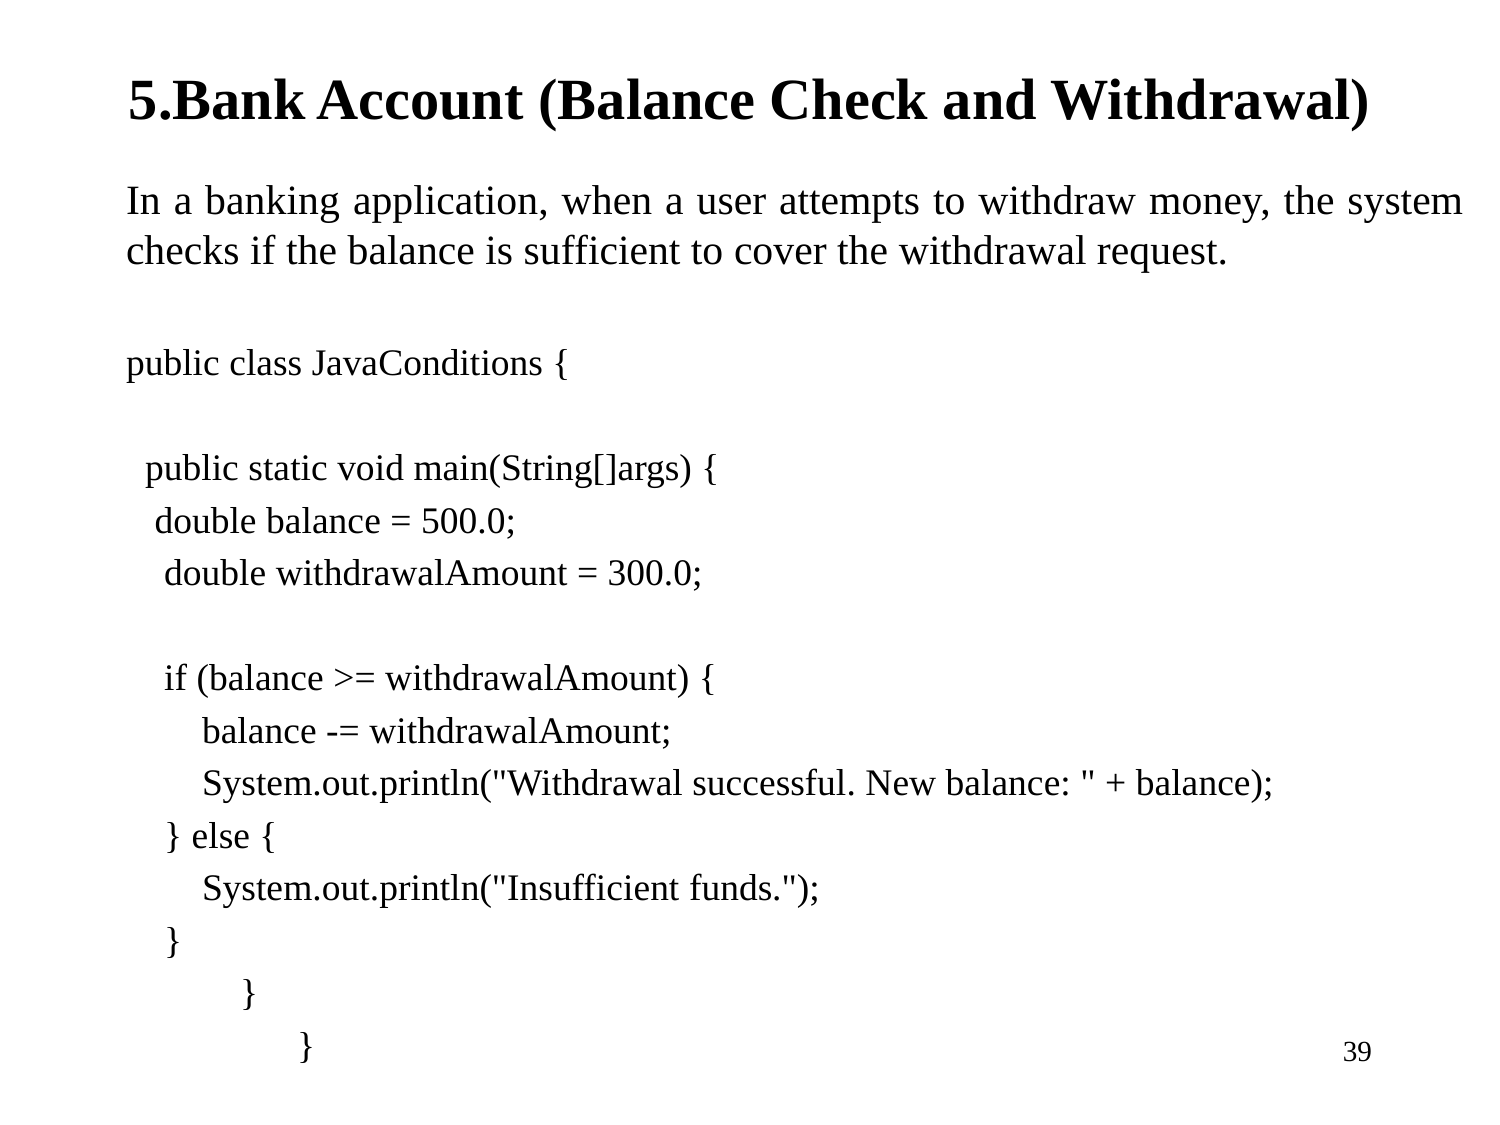

# 5.Bank Account (Balance Check and Withdrawal)
In a banking application, when a user attempts to withdraw money, the system checks if the balance is sufficient to cover the withdrawal request.

public class JavaConditions {

  public static void main(String[]args) {
   double balance = 500.0;
    double withdrawalAmount = 300.0;

    if (balance >= withdrawalAmount) {
        balance -= withdrawalAmount;
        System.out.println("Withdrawal successful. New balance: " + balance);
    } else {
        System.out.println("Insufficient funds.");
    }
            }
                  }
39